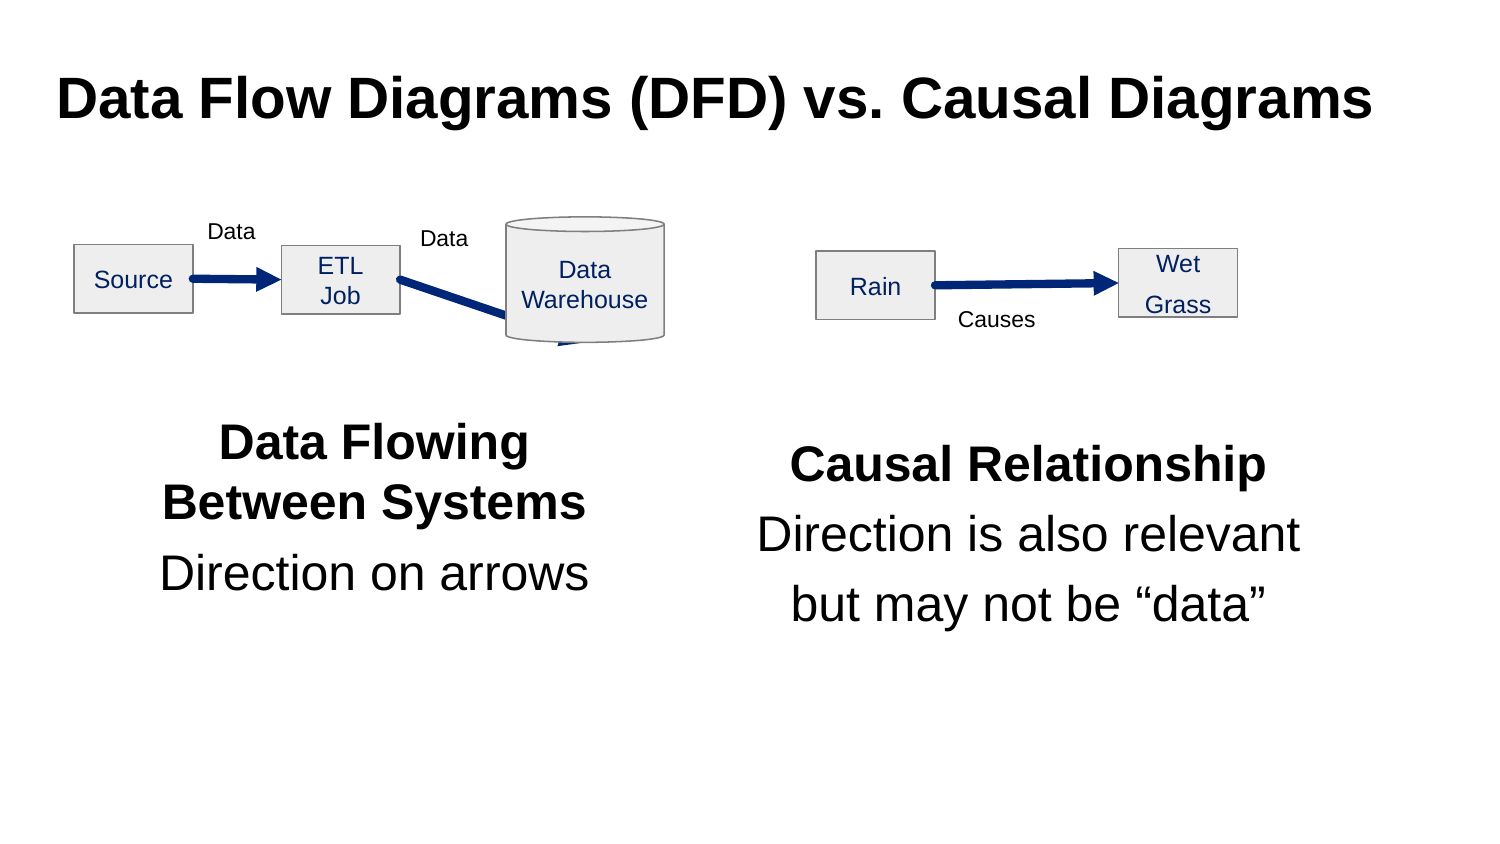

# Data Flow Diagrams (DFD) vs. Causal Diagrams
Data
Data
Warehouse
Data
Source
ETL
Job
Wet
Grass
Rain
Causes
Data Flowing
Between Systems
Direction on arrows
Causal Relationship
Direction is also relevant
but may not be “data”